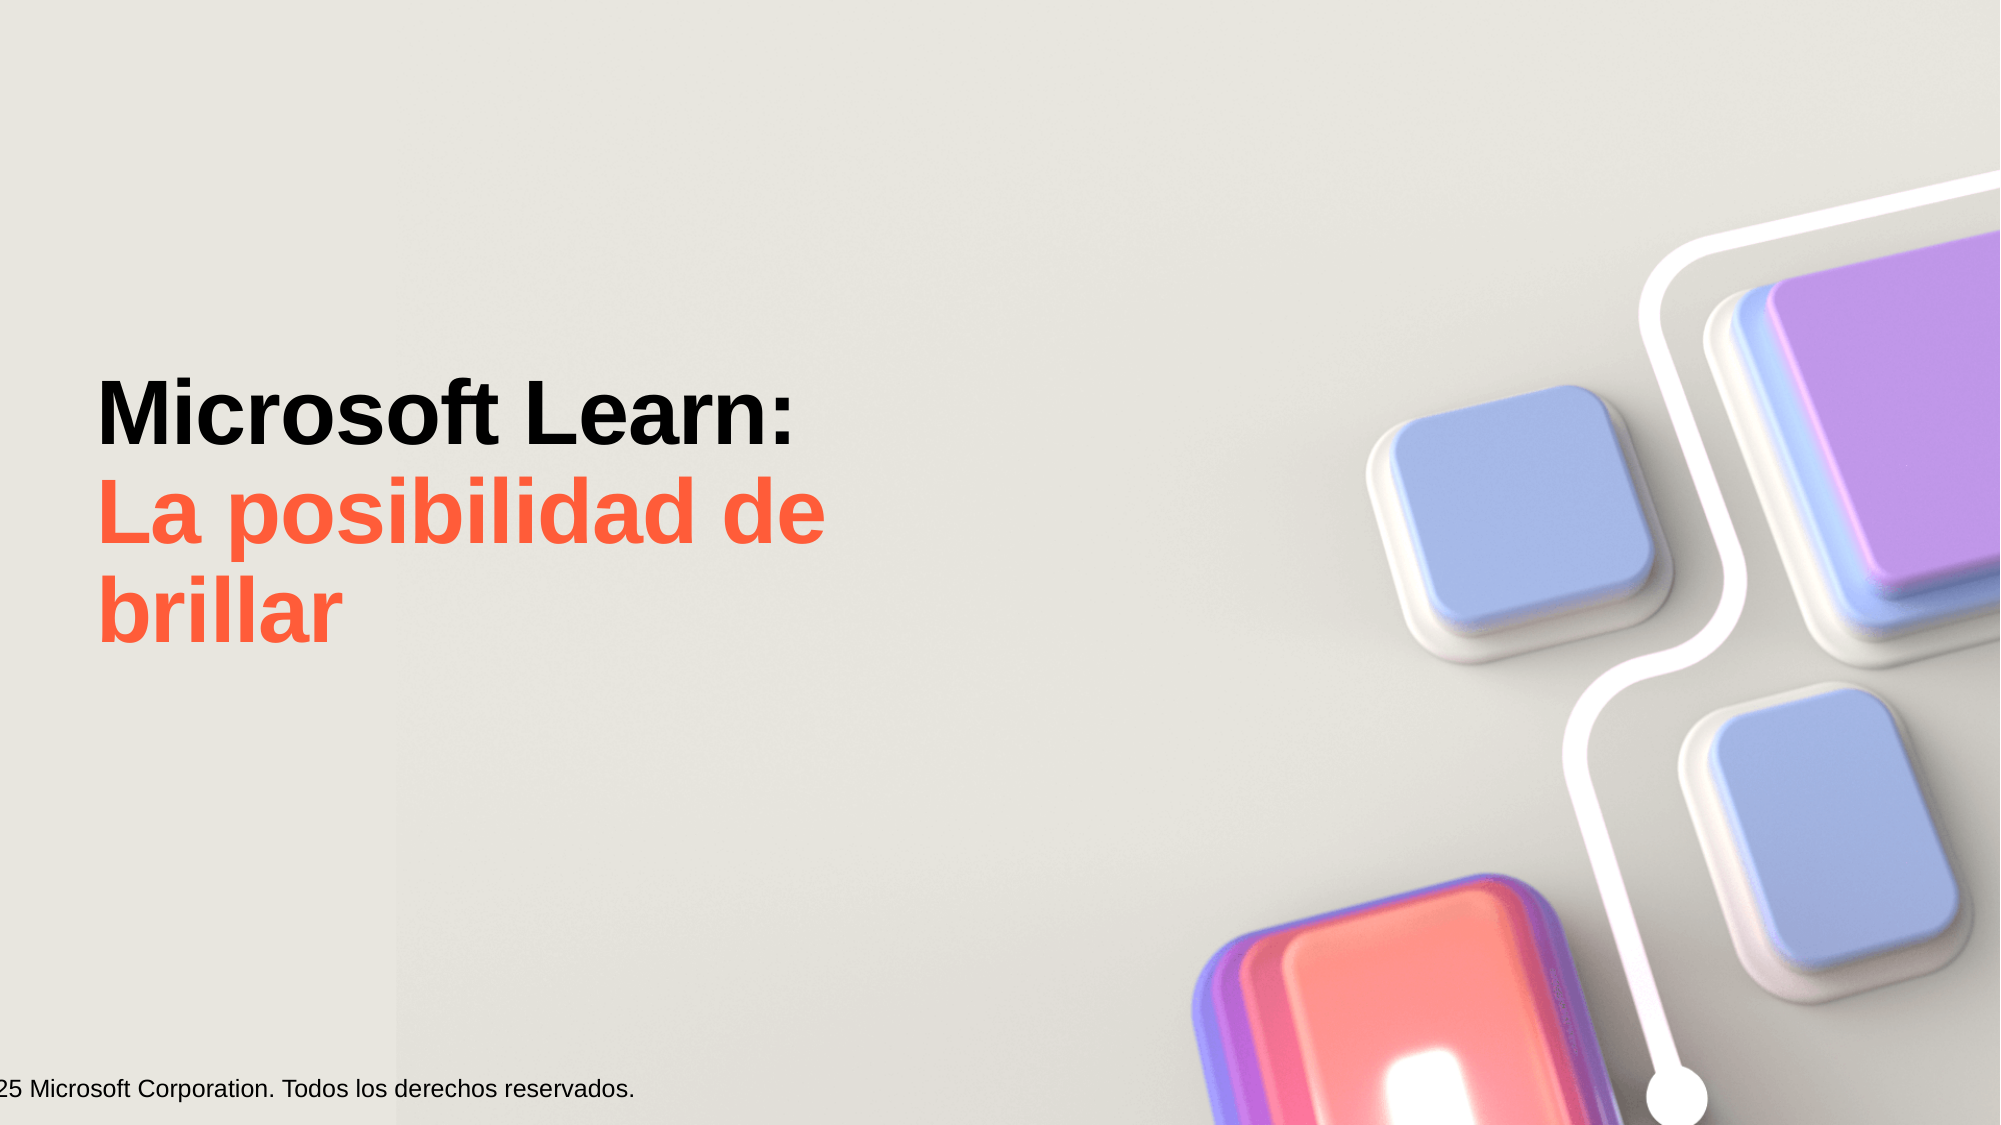

# Microsoft Learn: La posibilidad de brillar
© 2025 Microsoft Corporation. Todos los derechos reservados.